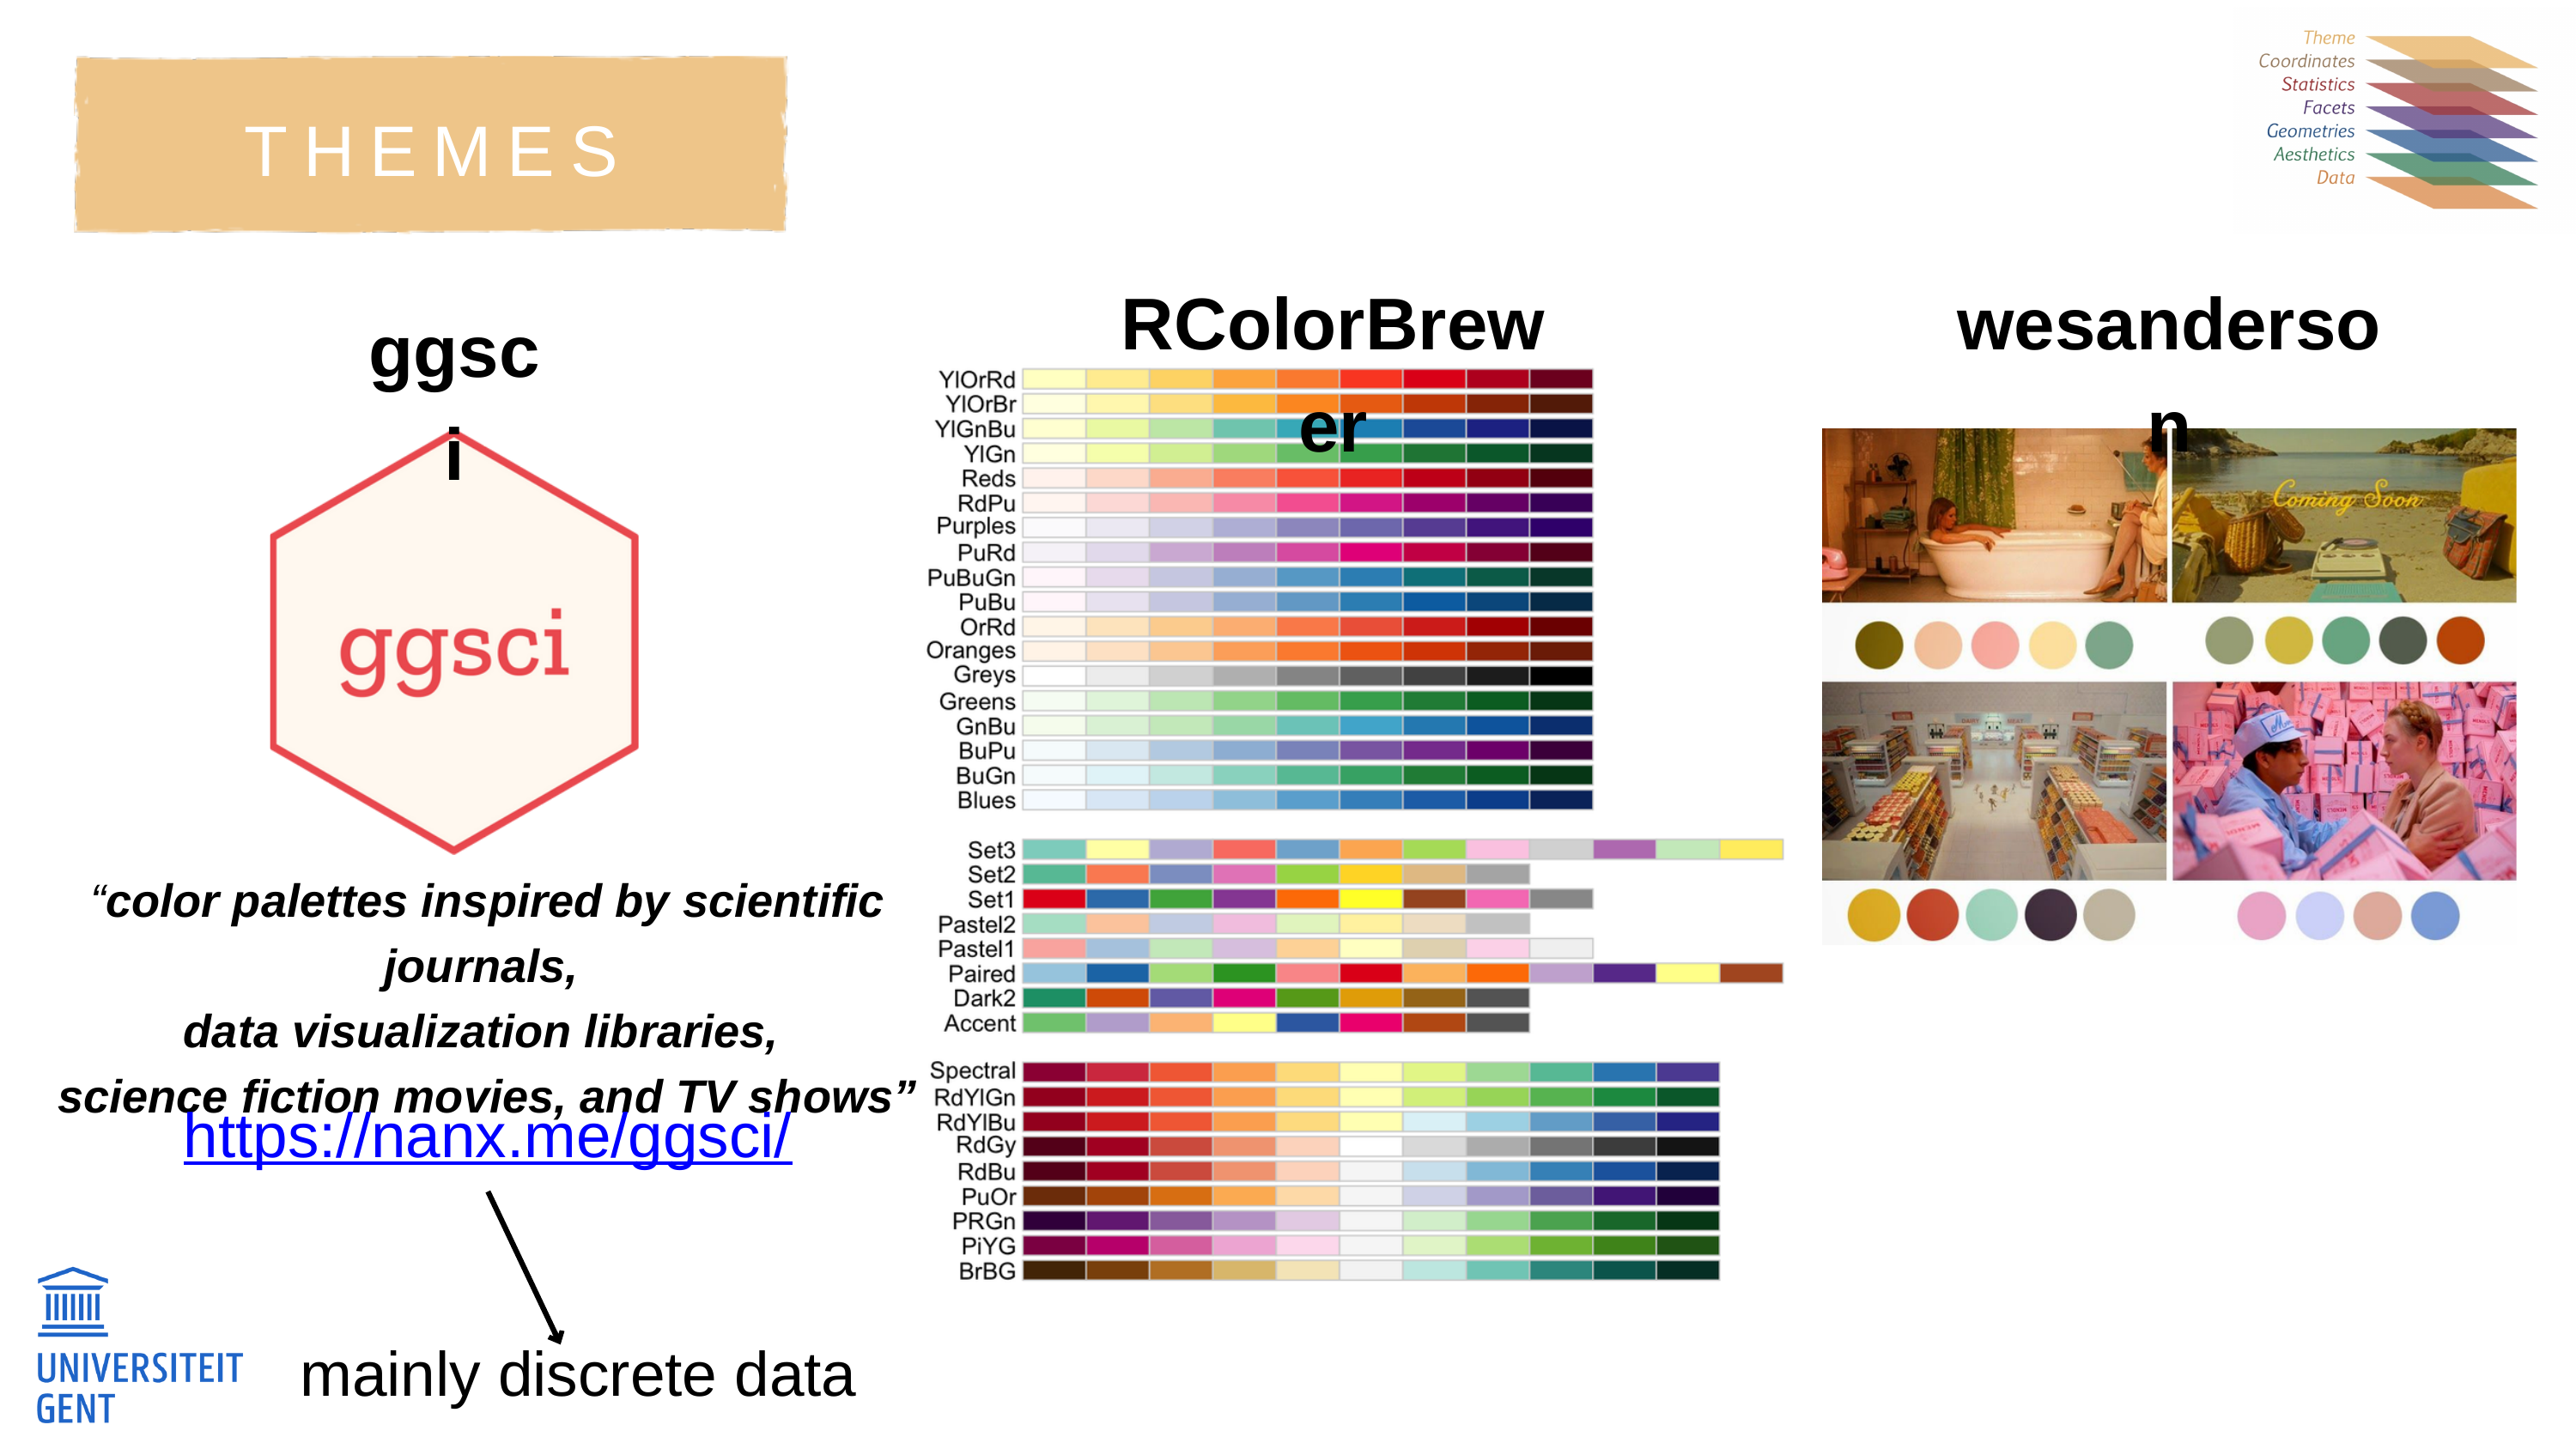

THEMES
RColorBrewer
wesanderson
ggsci

“color palettes inspired by scientific journals,
data visualization libraries,
science fiction movies, and TV shows”

https://nanx.me/ggsci/

mainly discrete data